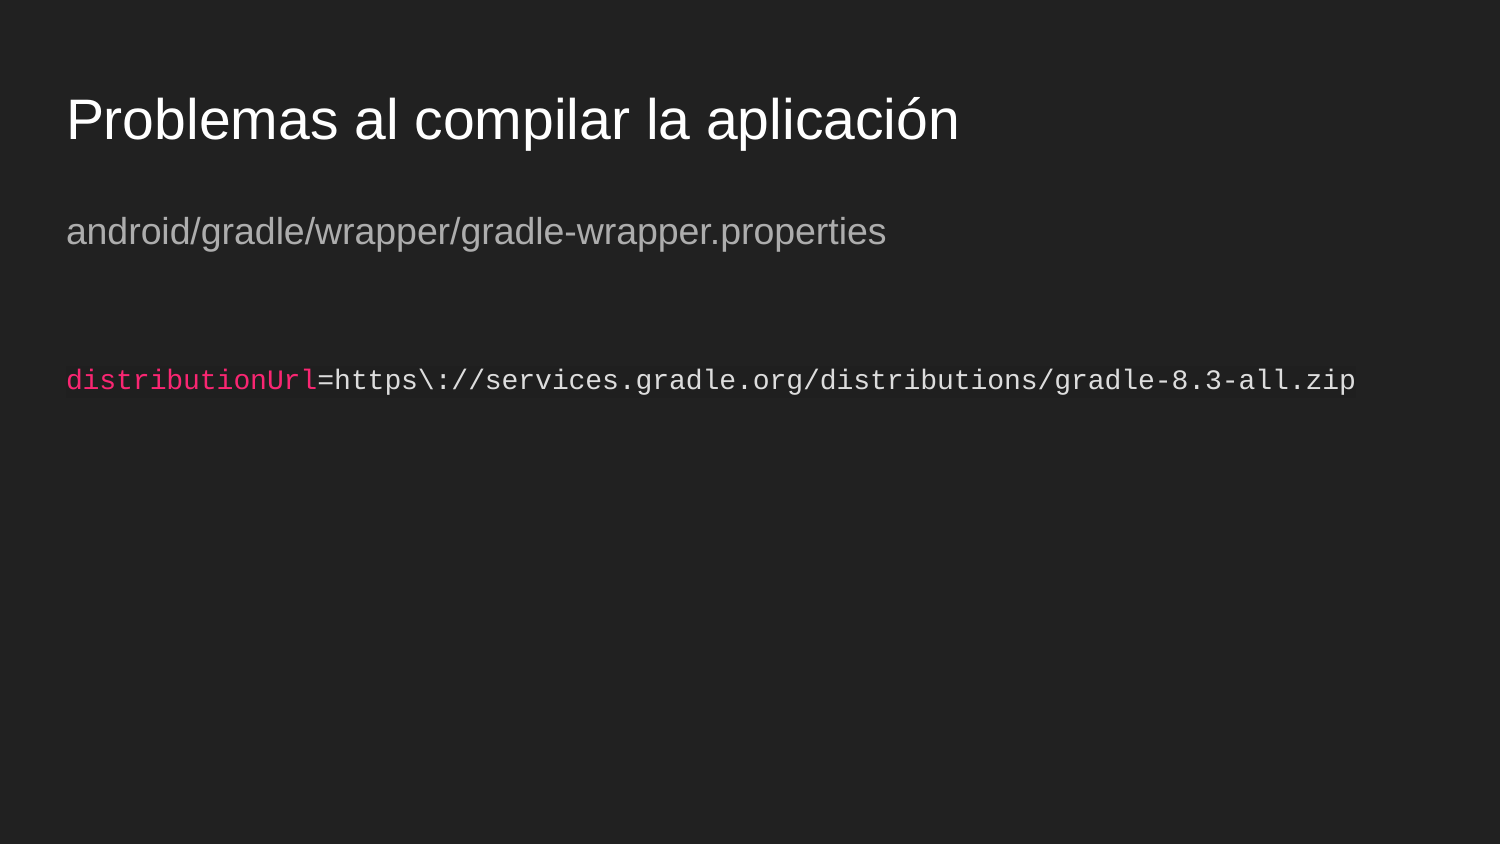

# Problemas al compilar la aplicación
android/gradle/wrapper/gradle-wrapper.properties

distributionUrl=https\://services.gradle.org/distributions/gradle-8.3-all.zip